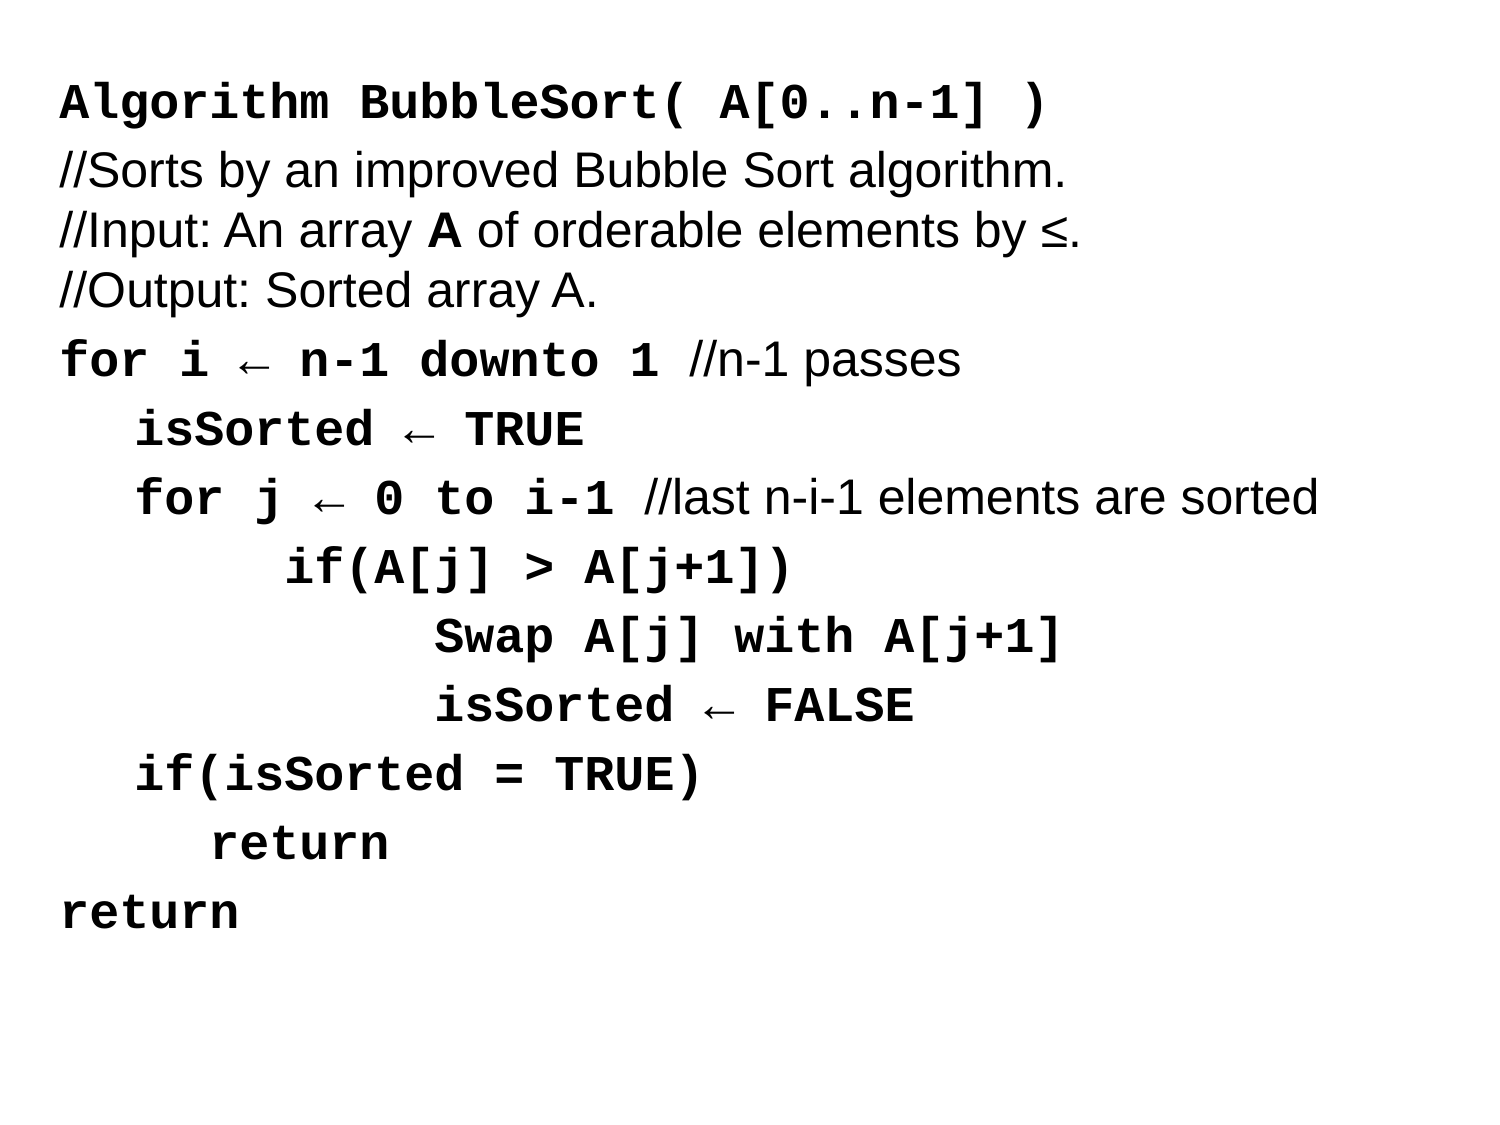

Algorithm BubbleSort( A[0..n-1] )
//Sorts by an improved Bubble Sort algorithm.
//Input: An array A of orderable elements by ≤.
//Output: Sorted array A.
for i ← n-1 downto 1 //n-1 passes
isSorted ← TRUE
for j ← 0 to i-1 //last n-i-1 elements are sorted
	if(A[j] > A[j+1])
		Swap A[j] with A[j+1]
		isSorted ← FALSE
if(isSorted = TRUE)
return
return